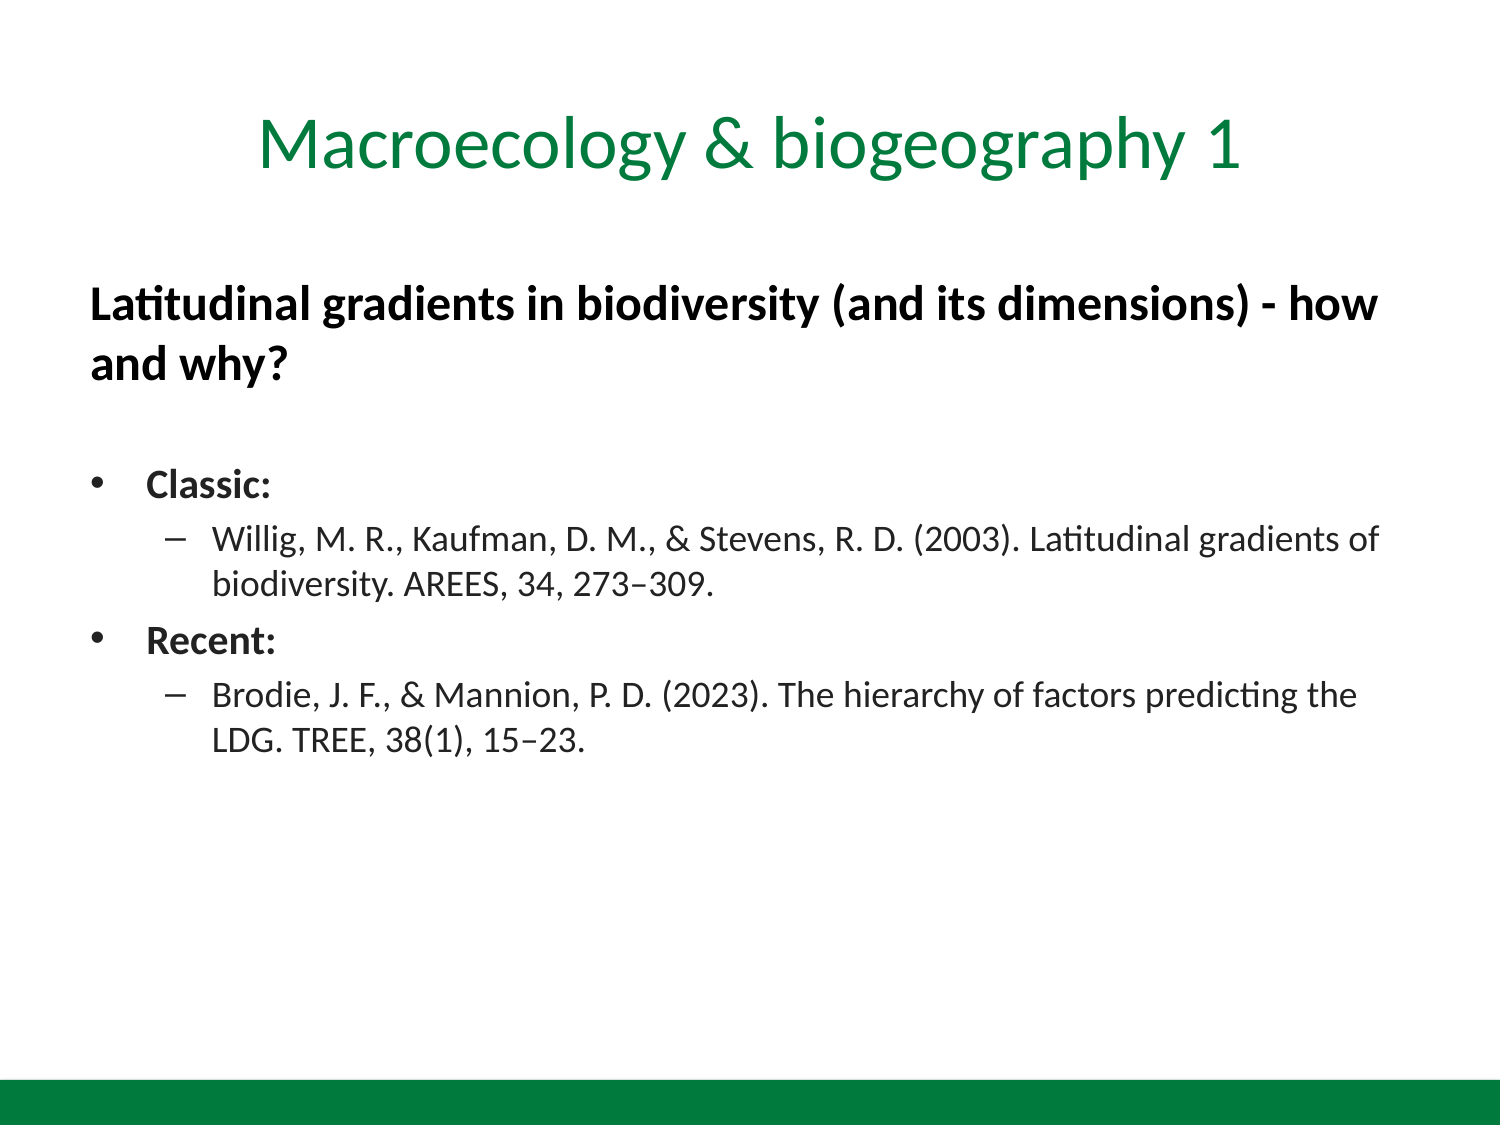

# Macroecology & biogeography 1
Latitudinal gradients in biodiversity (and its dimensions) - how and why?

Classic:
Willig, M. R., Kaufman, D. M., & Stevens, R. D. (2003). Latitudinal gradients of biodiversity. AREES, 34, 273–309.
Recent:
Brodie, J. F., & Mannion, P. D. (2023). The hierarchy of factors predicting the LDG. TREE, 38(1), 15–23.